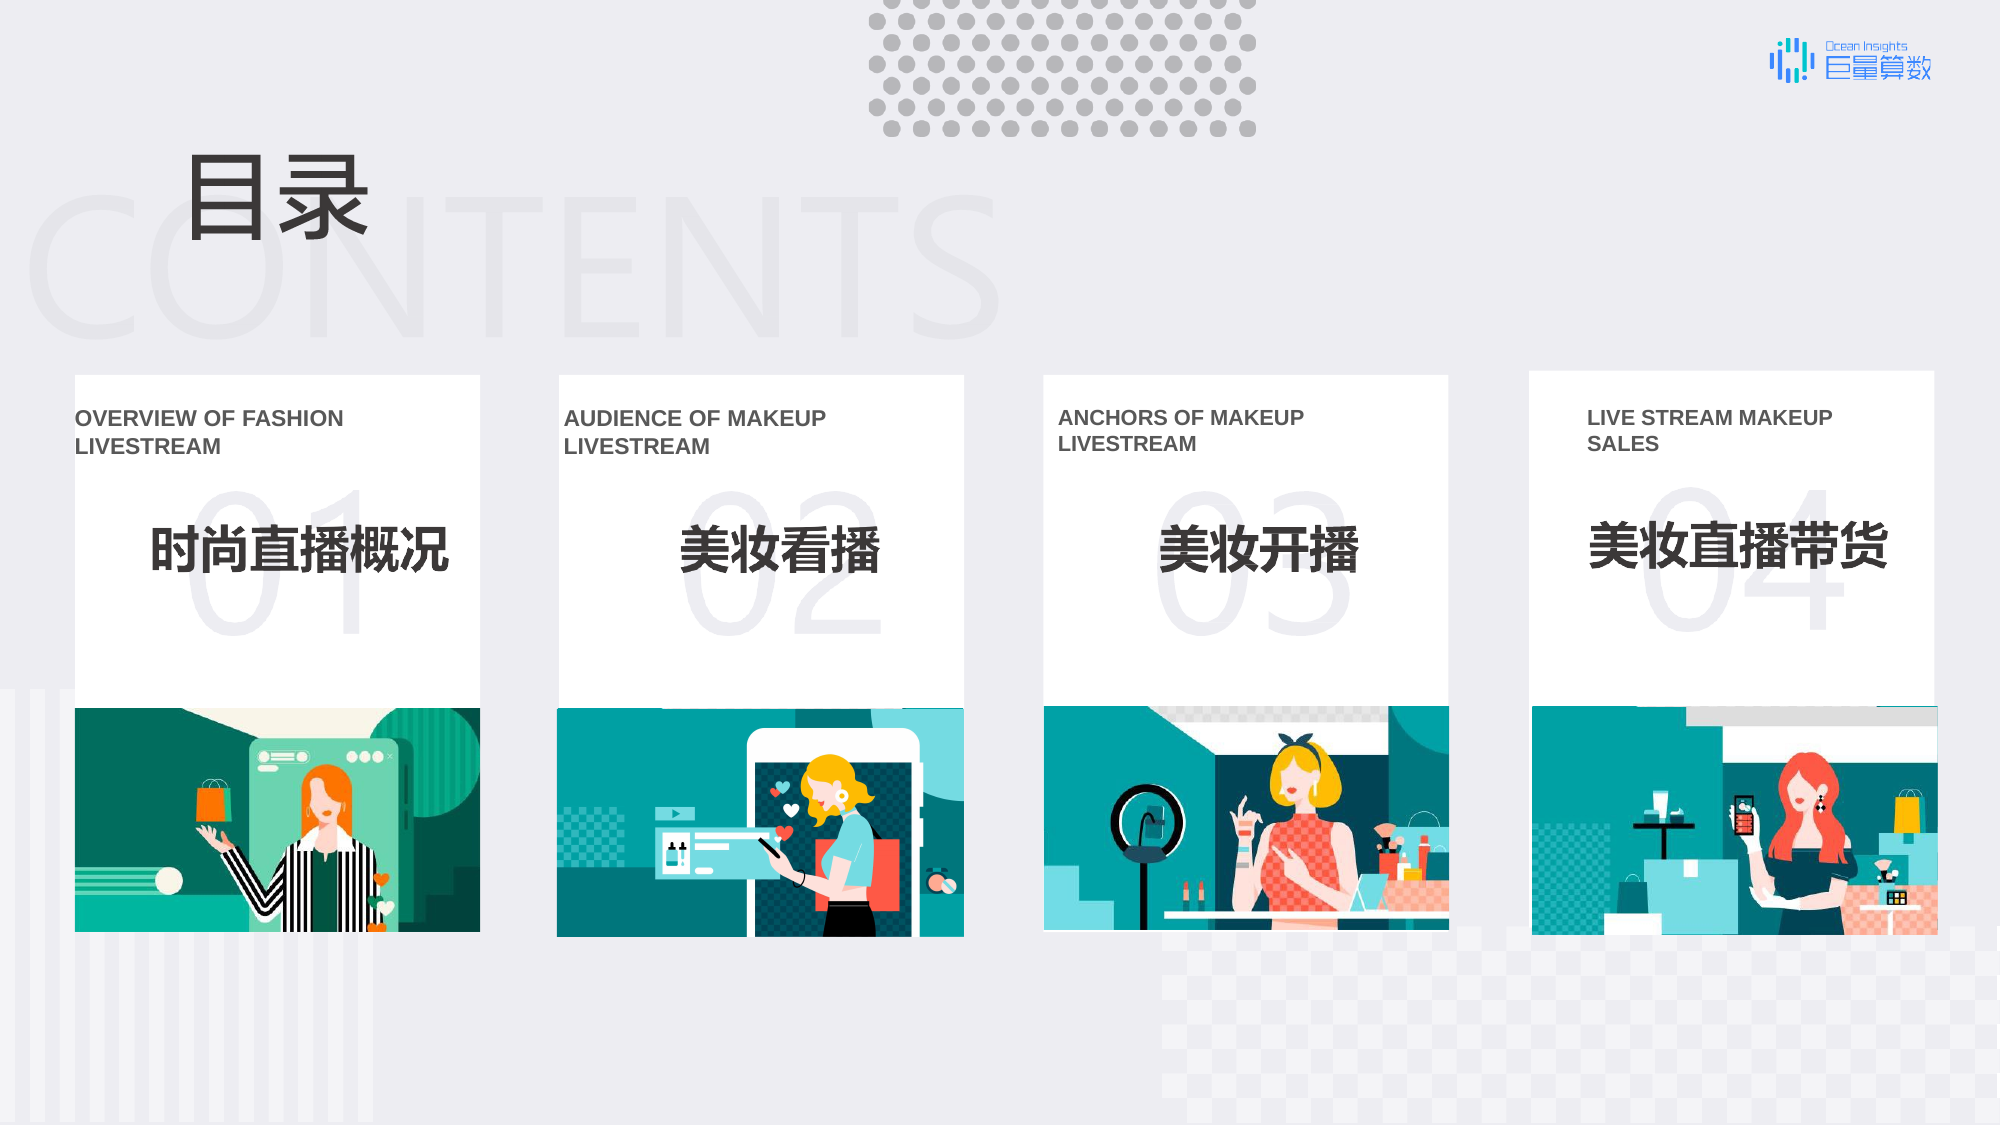

ANCHORS OF MAKEUP LIVESTREAM
LIVE STREAM MAKEUP SALES
OVERVIEW OF FASHION LIVESTREAM
AUDIENCE OF MAKEUP LIVESTREAM